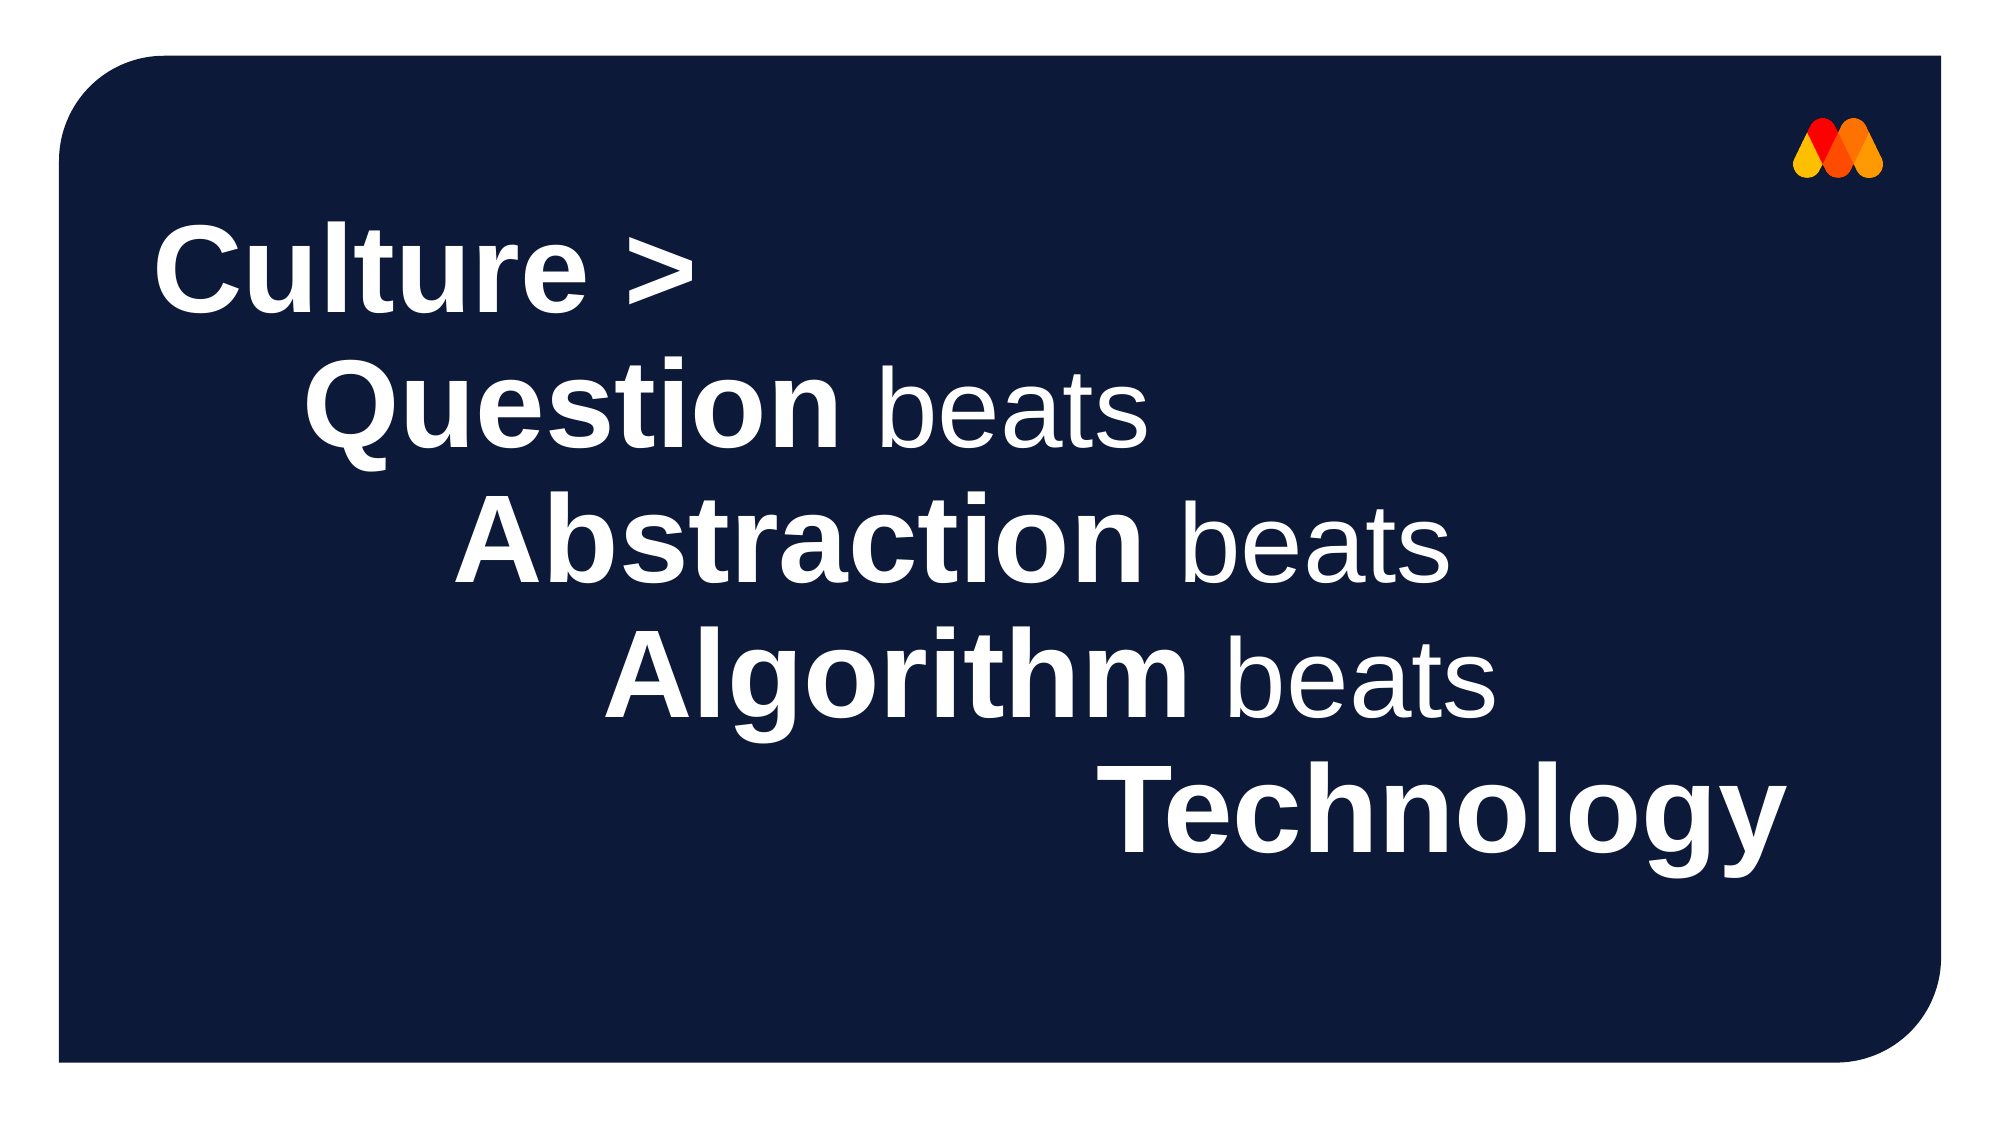

# Culture > Question beats Abstraction beats Algorithm beats Technology